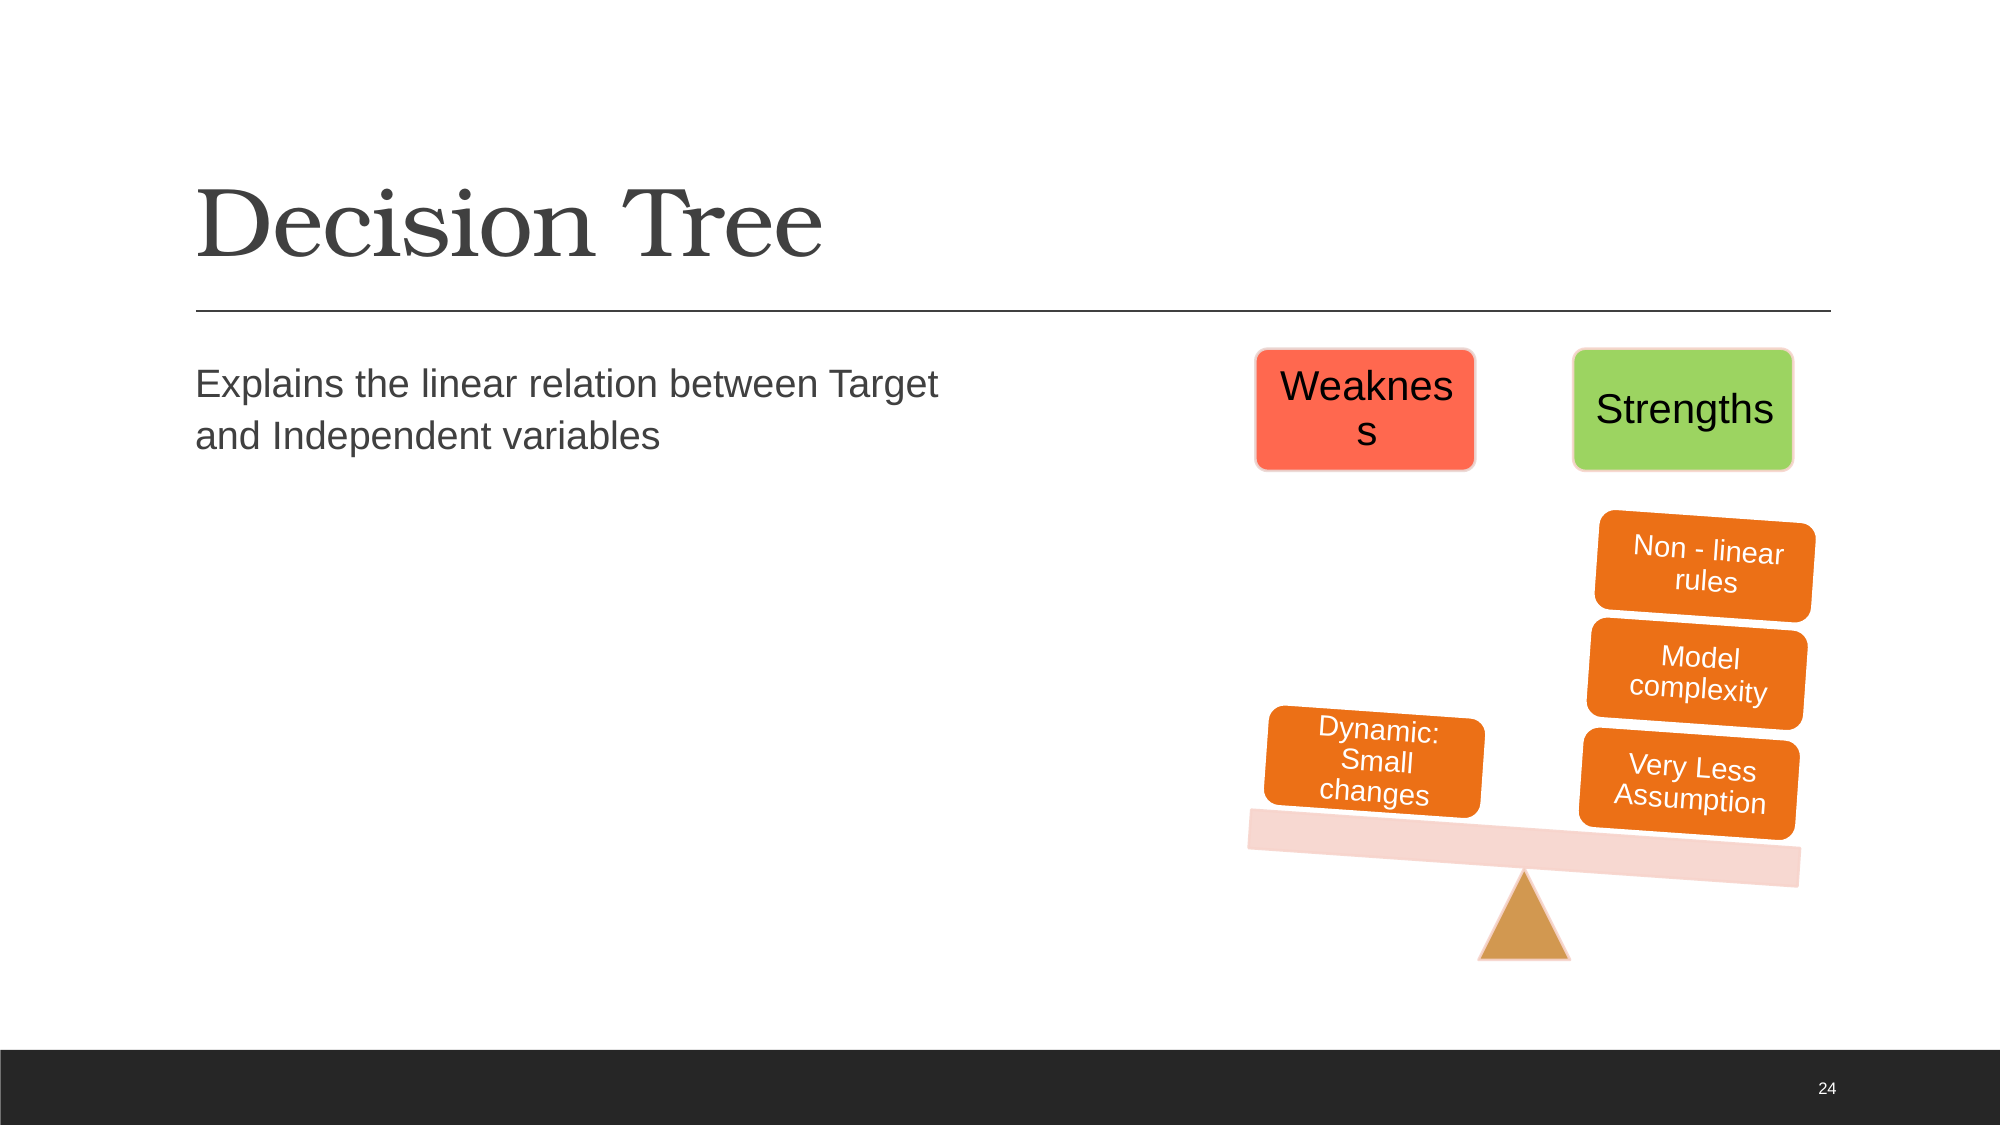

# Decision Tree
Weakness
Strengths
Very Less Assumption
Model complexity
Non - linear rules
Dynamic: Small changes
Explains the linear relation between Target and Independent variables
24